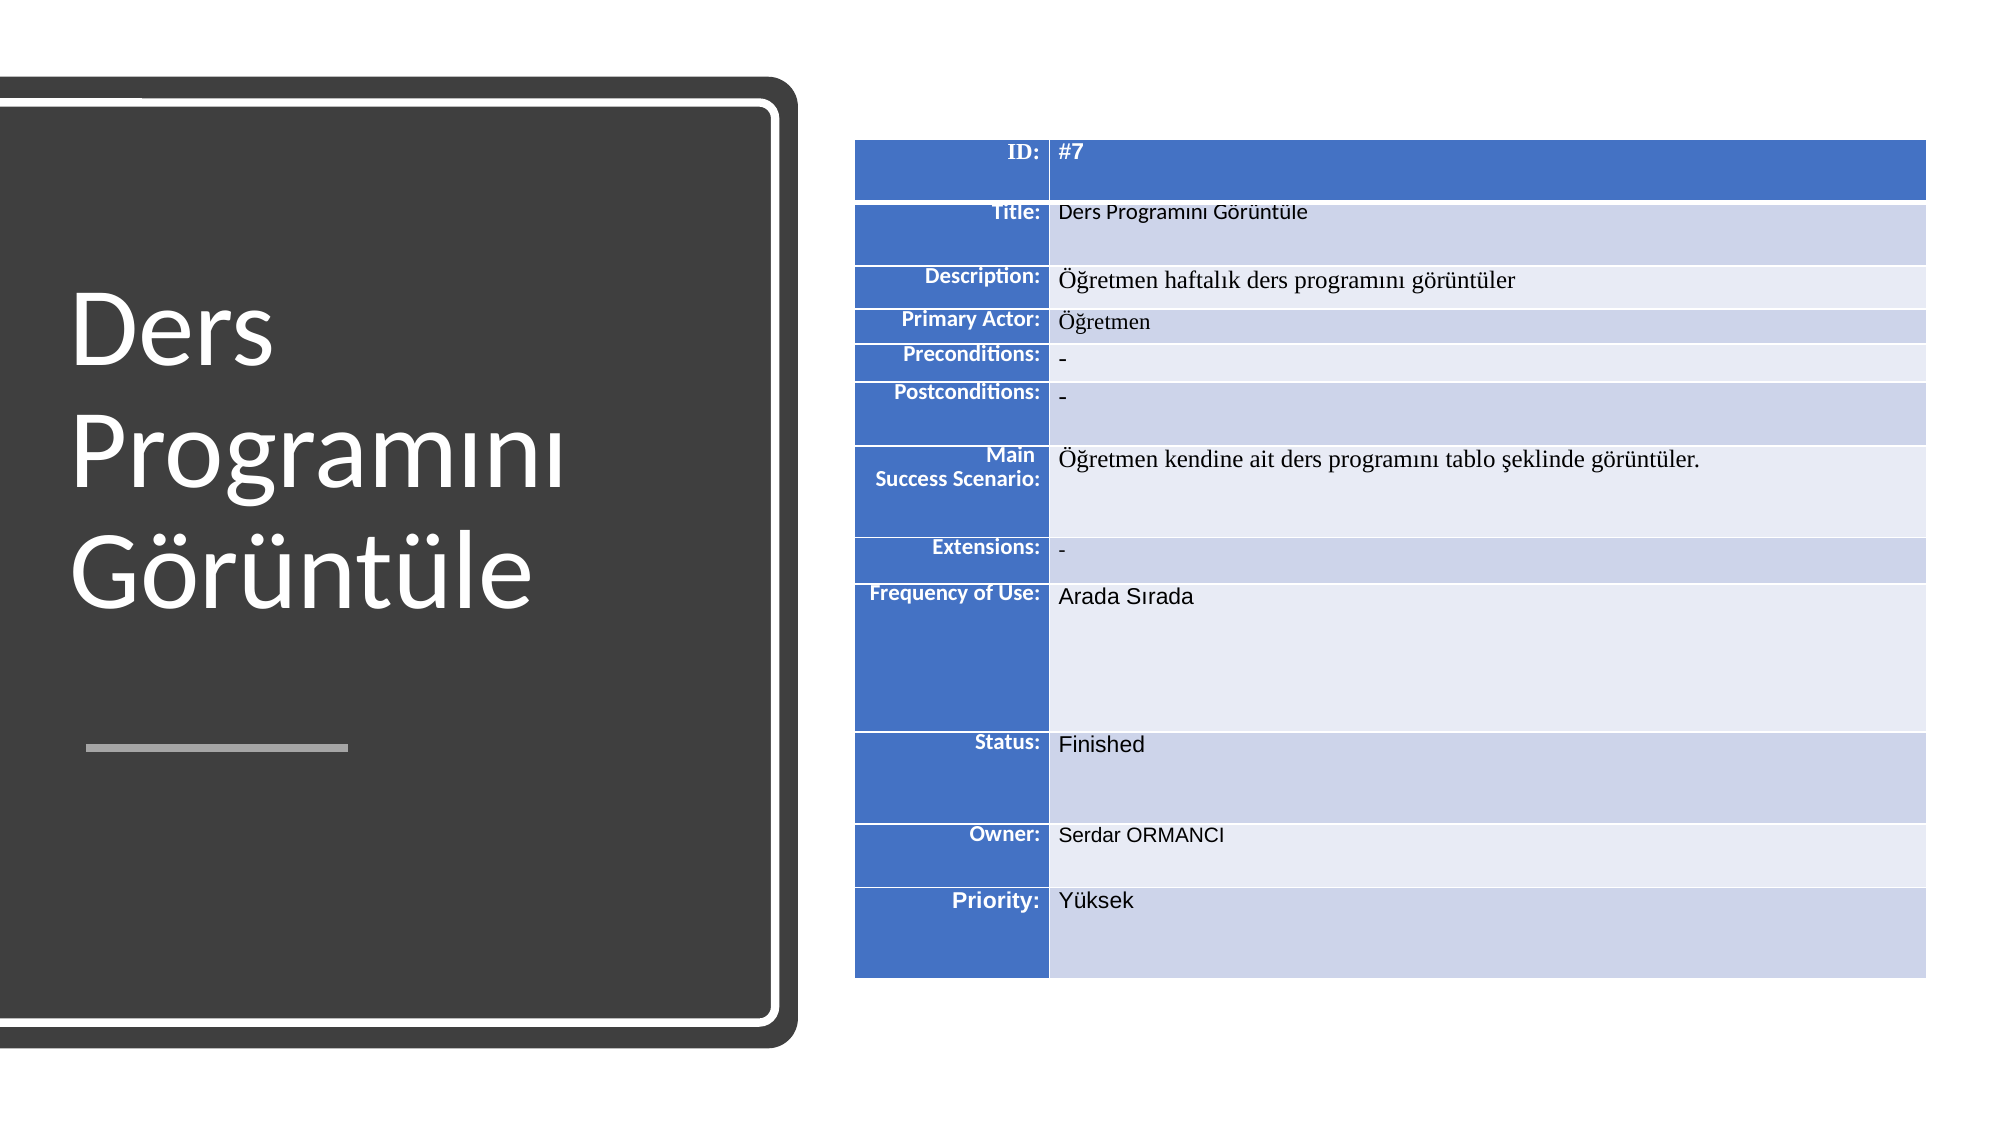

| ID: | #7 |
| --- | --- |
| Title: | Ders Programını Görüntüle |
| Description: | Öğretmen haftalık ders programını görüntüler |
| Primary Actor: | Öğretmen |
| Preconditions: | - |
| Postconditions: | - |
| Main Success Scenario: | Öğretmen kendine ait ders programını tablo şeklinde görüntüler. |
| Extensions: | - |
| Frequency of Use: | Arada Sırada |
| Status: | Finished |
| Owner: | Serdar ORMANCI |
| Priority: | Yüksek |

# Ders Programını Görüntüle